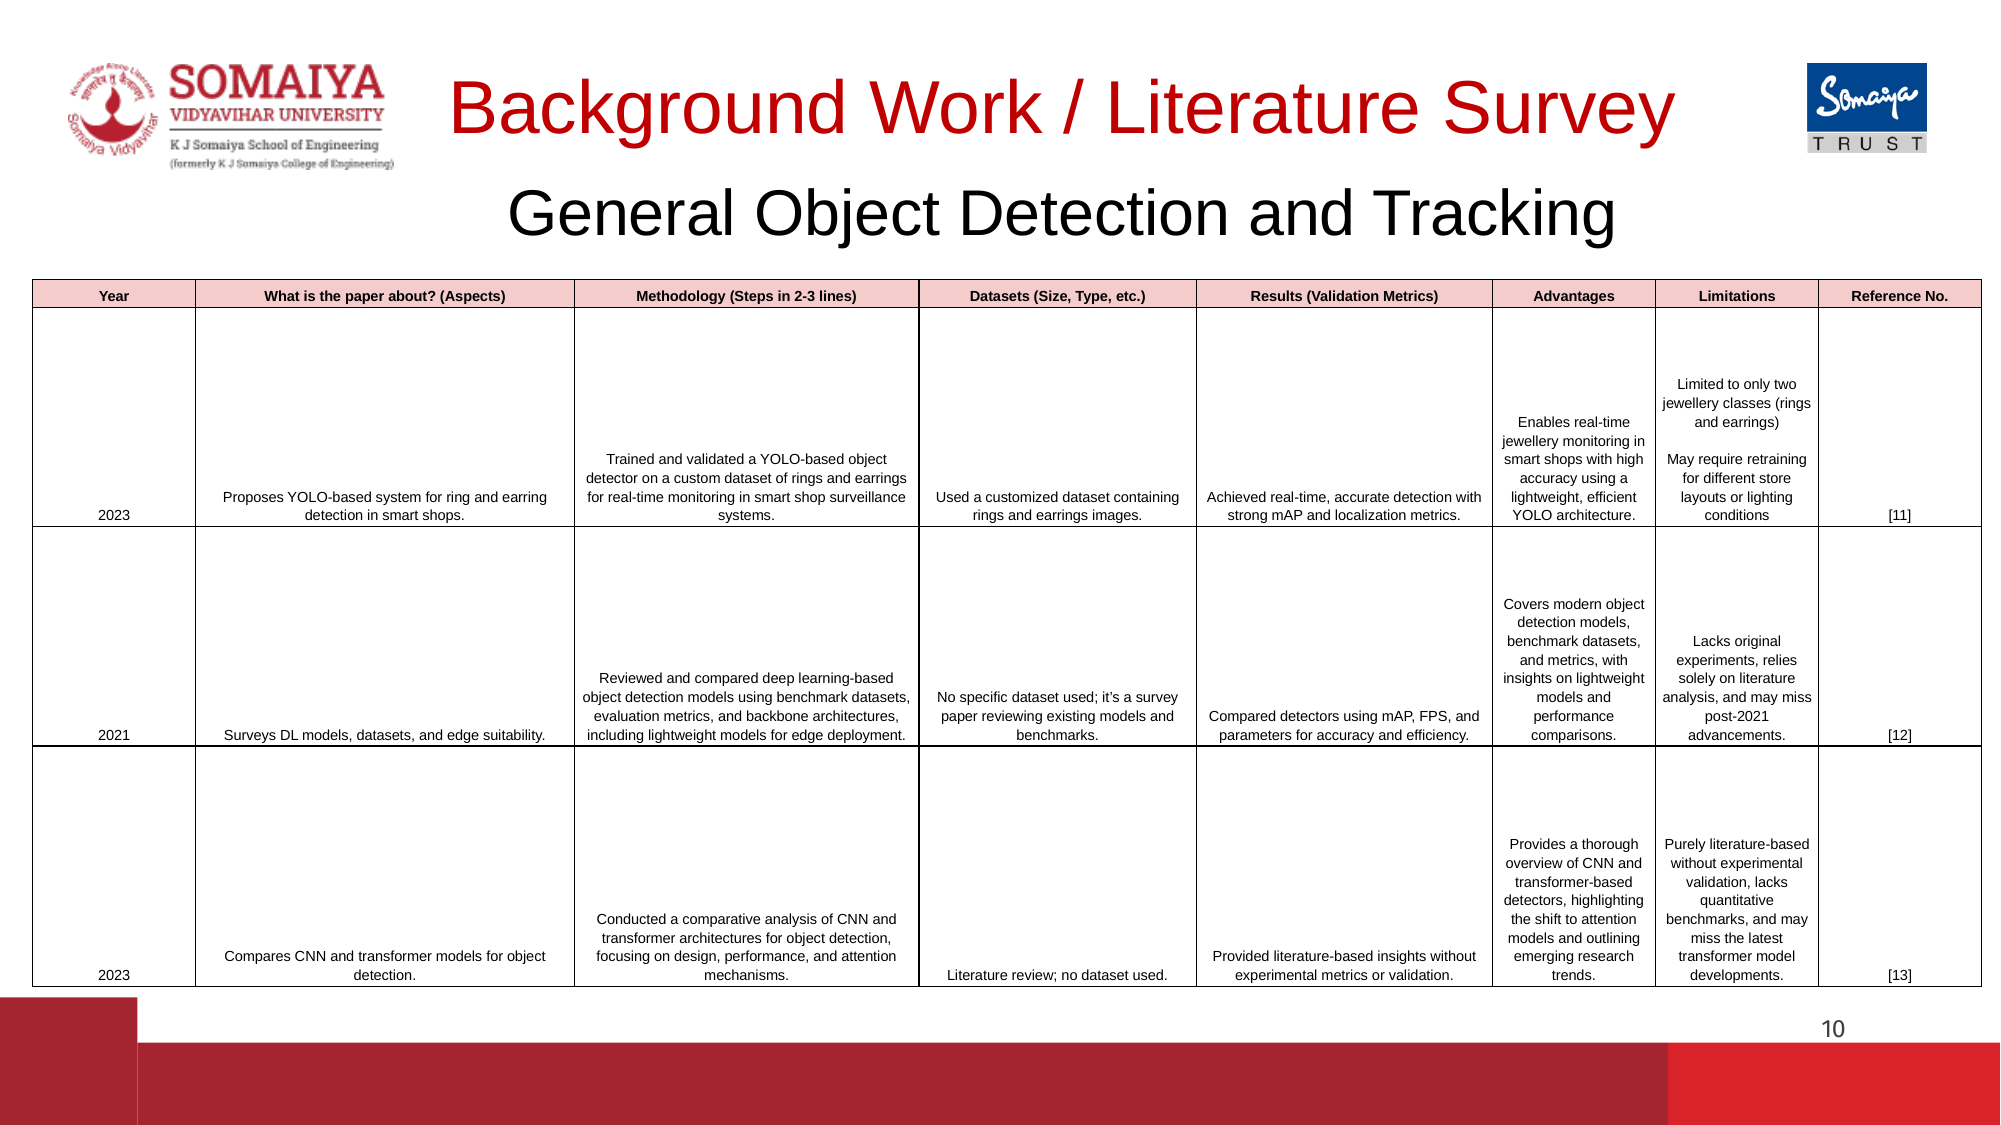

# Background Work / Literature Survey
General Object Detection and Tracking
| Year | What is the paper about? (Aspects) | Methodology (Steps in 2-3 lines) | Datasets (Size, Type, etc.) | Results (Validation Metrics) | Advantages | Limitations | Reference No. |
| --- | --- | --- | --- | --- | --- | --- | --- |
| 2023 | Proposes YOLO-based system for ring and earring detection in smart shops. | Trained and validated a YOLO-based object detector on a custom dataset of rings and earrings for real-time monitoring in smart shop surveillance systems. | Used a customized dataset containing rings and earrings images. | Achieved real-time, accurate detection with strong mAP and localization metrics. | Enables real-time jewellery monitoring in smart shops with high accuracy using a lightweight, efficient YOLO architecture. | Limited to only two jewellery classes (rings and earrings) May require retraining for different store layouts or lighting conditions | [11] |
| 2021 | Surveys DL models, datasets, and edge suitability. | Reviewed and compared deep learning-based object detection models using benchmark datasets, evaluation metrics, and backbone architectures, including lightweight models for edge deployment. | No specific dataset used; it’s a survey paper reviewing existing models and benchmarks. | Compared detectors using mAP, FPS, and parameters for accuracy and efficiency. | Covers modern object detection models, benchmark datasets, and metrics, with insights on lightweight models and performance comparisons. | Lacks original experiments, relies solely on literature analysis, and may miss post-2021 advancements. | [12] |
| 2023 | Compares CNN and transformer models for object detection. | Conducted a comparative analysis of CNN and transformer architectures for object detection, focusing on design, performance, and attention mechanisms. | Literature review; no dataset used. | Provided literature-based insights without experimental metrics or validation. | Provides a thorough overview of CNN and transformer-based detectors, highlighting the shift to attention models and outlining emerging research trends. | Purely literature-based without experimental validation, lacks quantitative benchmarks, and may miss the latest transformer model developments. | [13] |
10